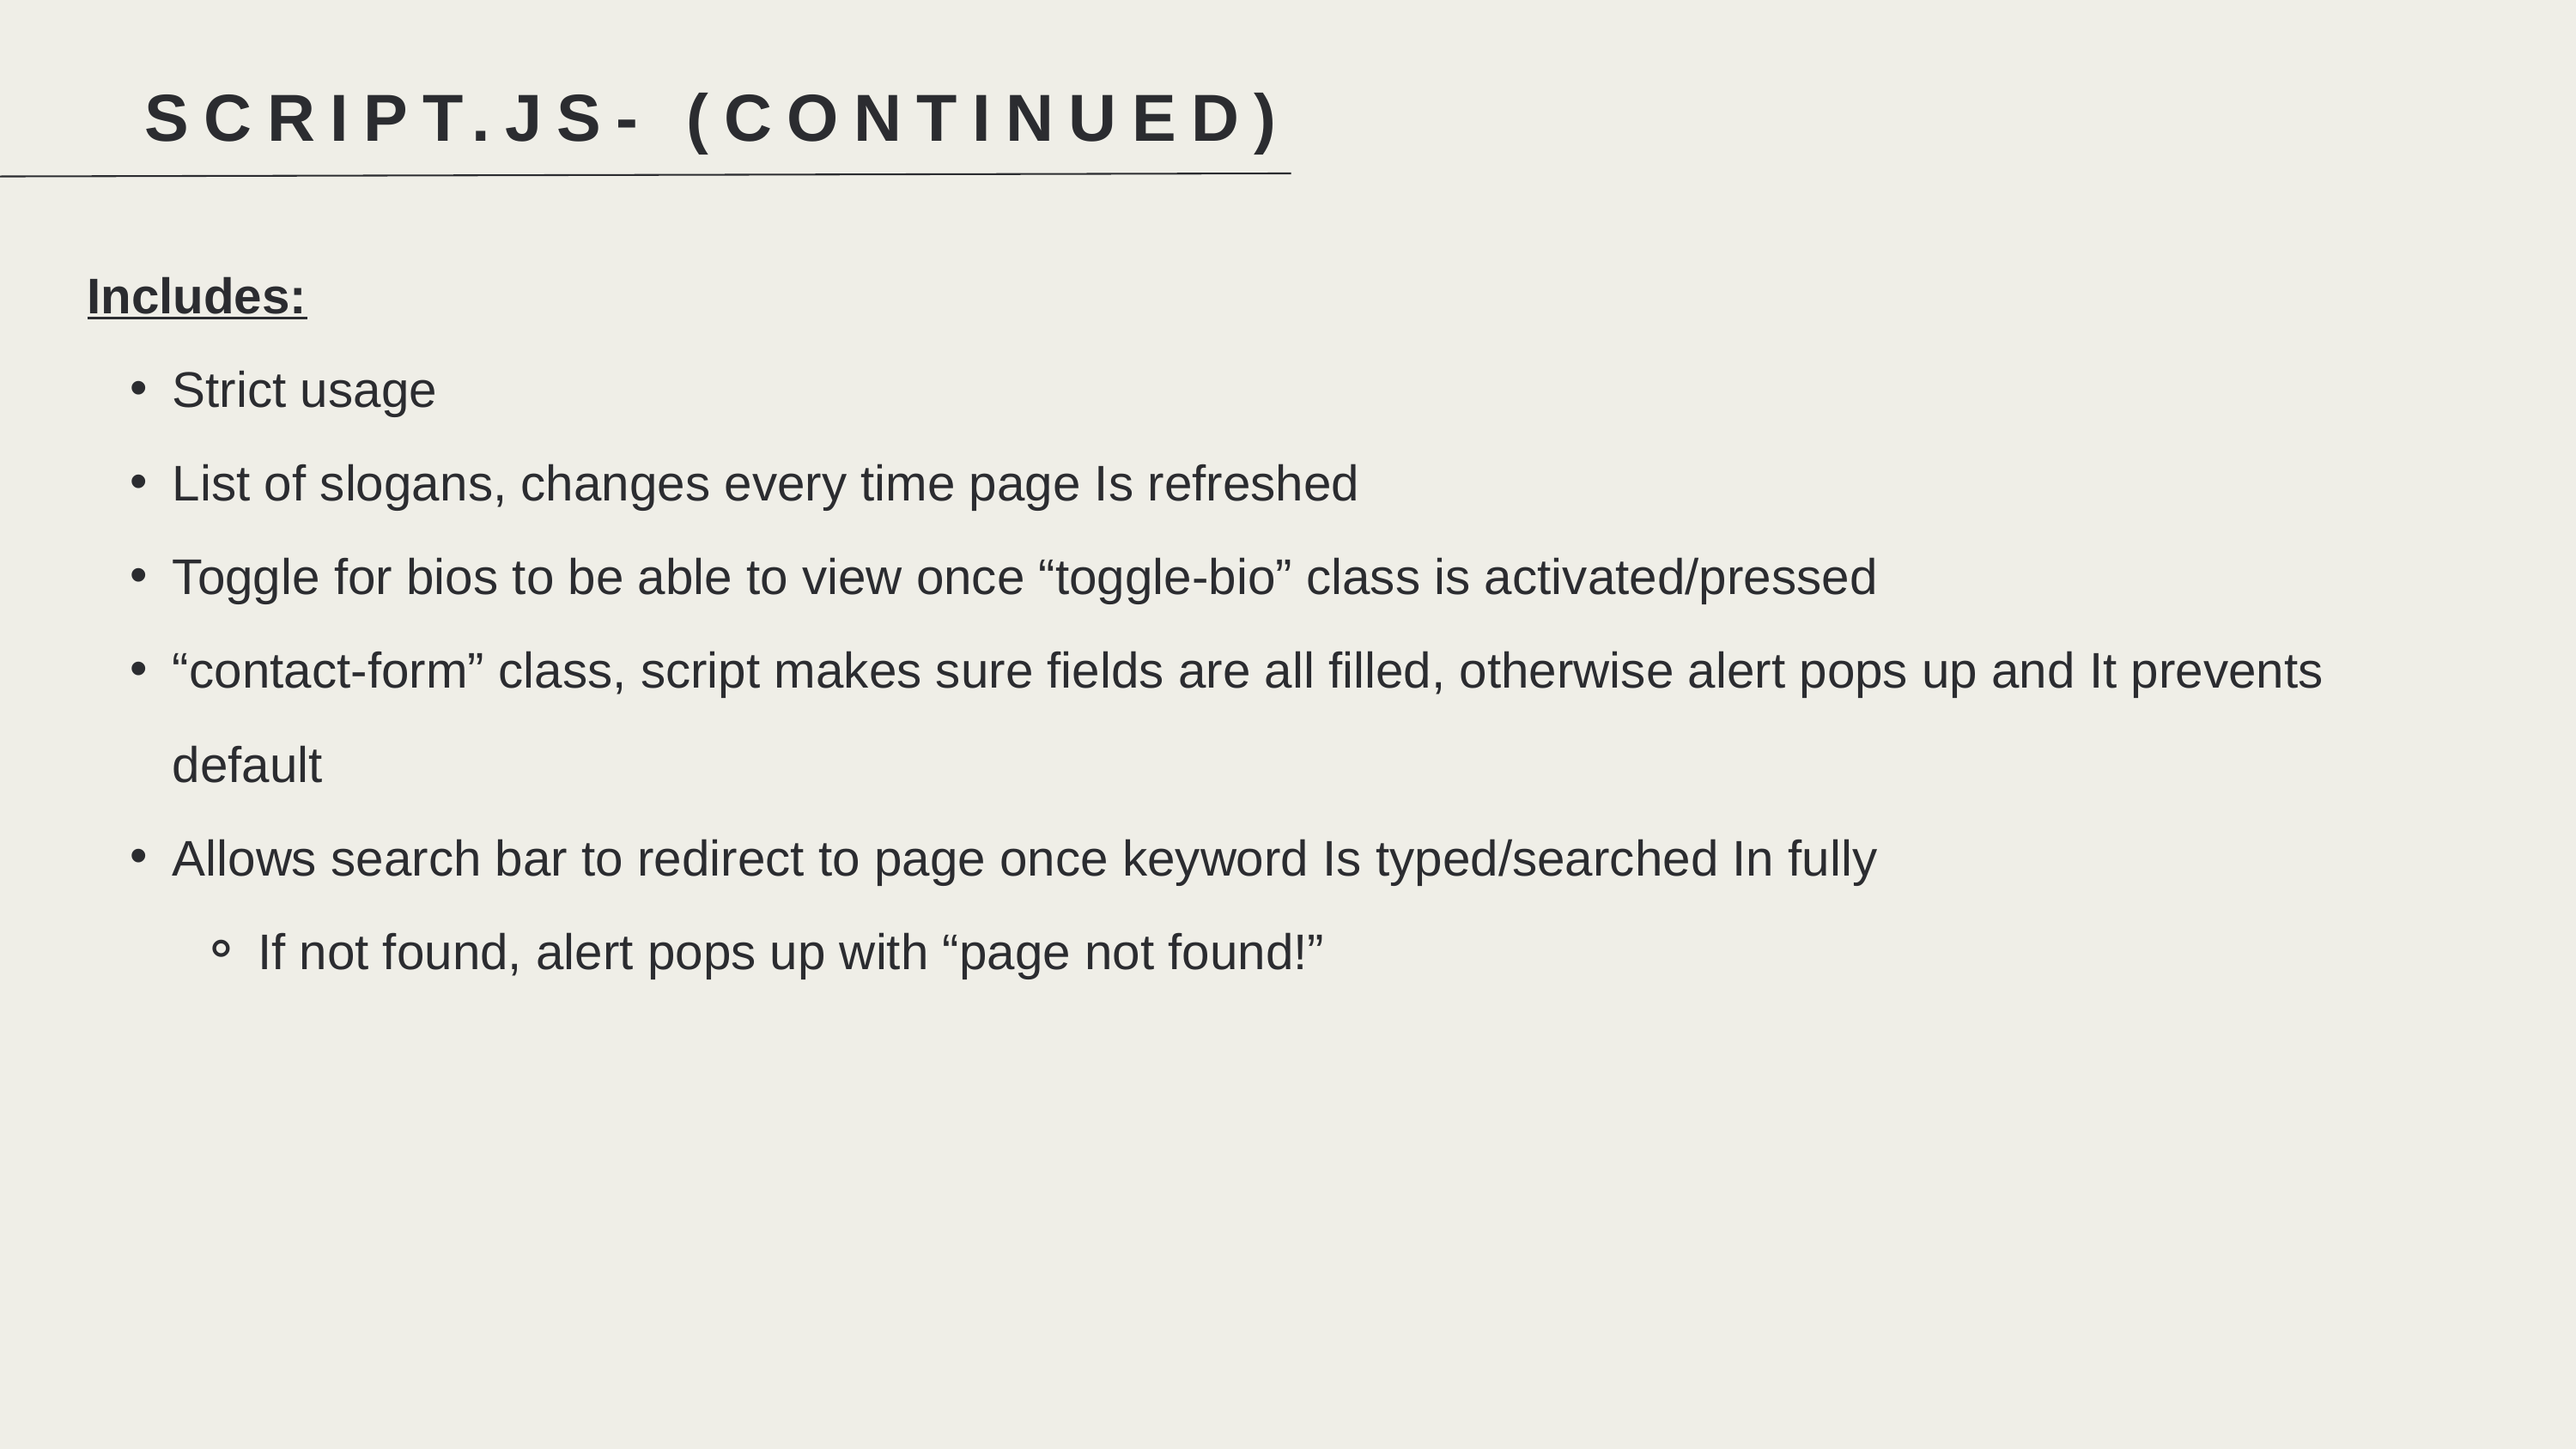

SCRIPT.JS- (CONTINUED)

Includes:
Strict usage
List of slogans, changes every time page Is refreshed
Toggle for bios to be able to view once “toggle-bio” class is activated/pressed
“contact-form” class, script makes sure fields are all filled, otherwise alert pops up and It prevents default
Allows search bar to redirect to page once keyword Is typed/searched In fully
If not found, alert pops up with “page not found!”